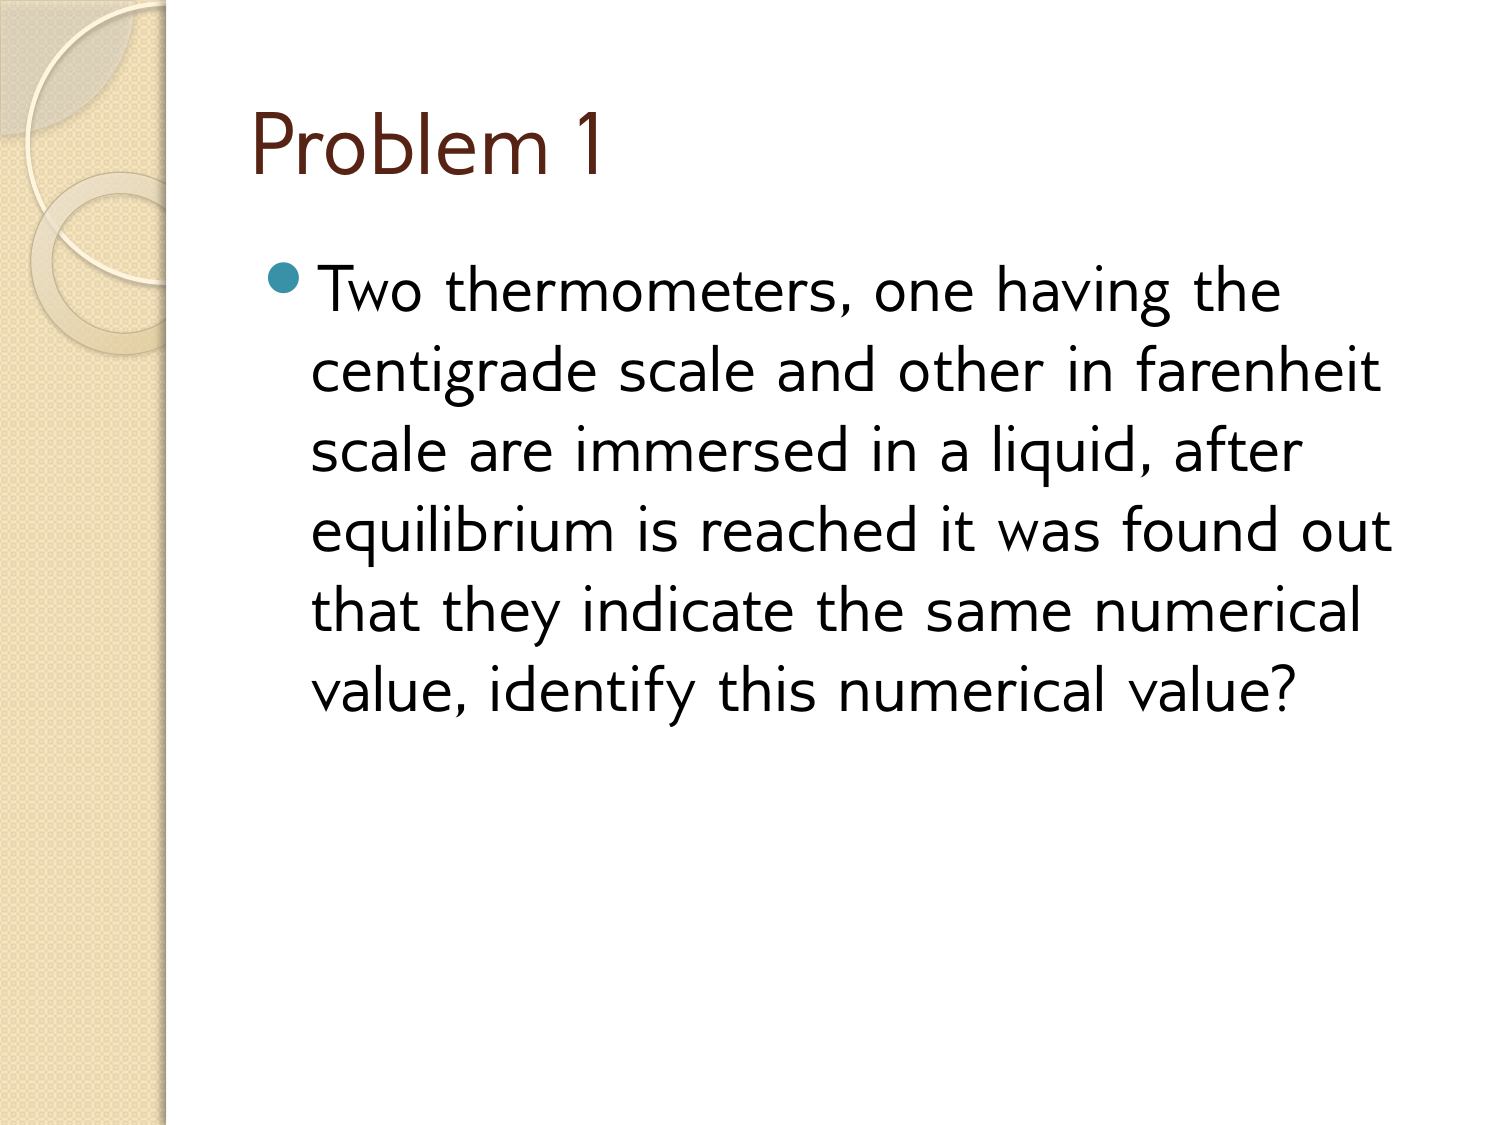

# Problem 1
Two thermometers, one having the centigrade scale and other in farenheit scale are immersed in a liquid, after equilibrium is reached it was found out that they indicate the same numerical value, identify this numerical value?